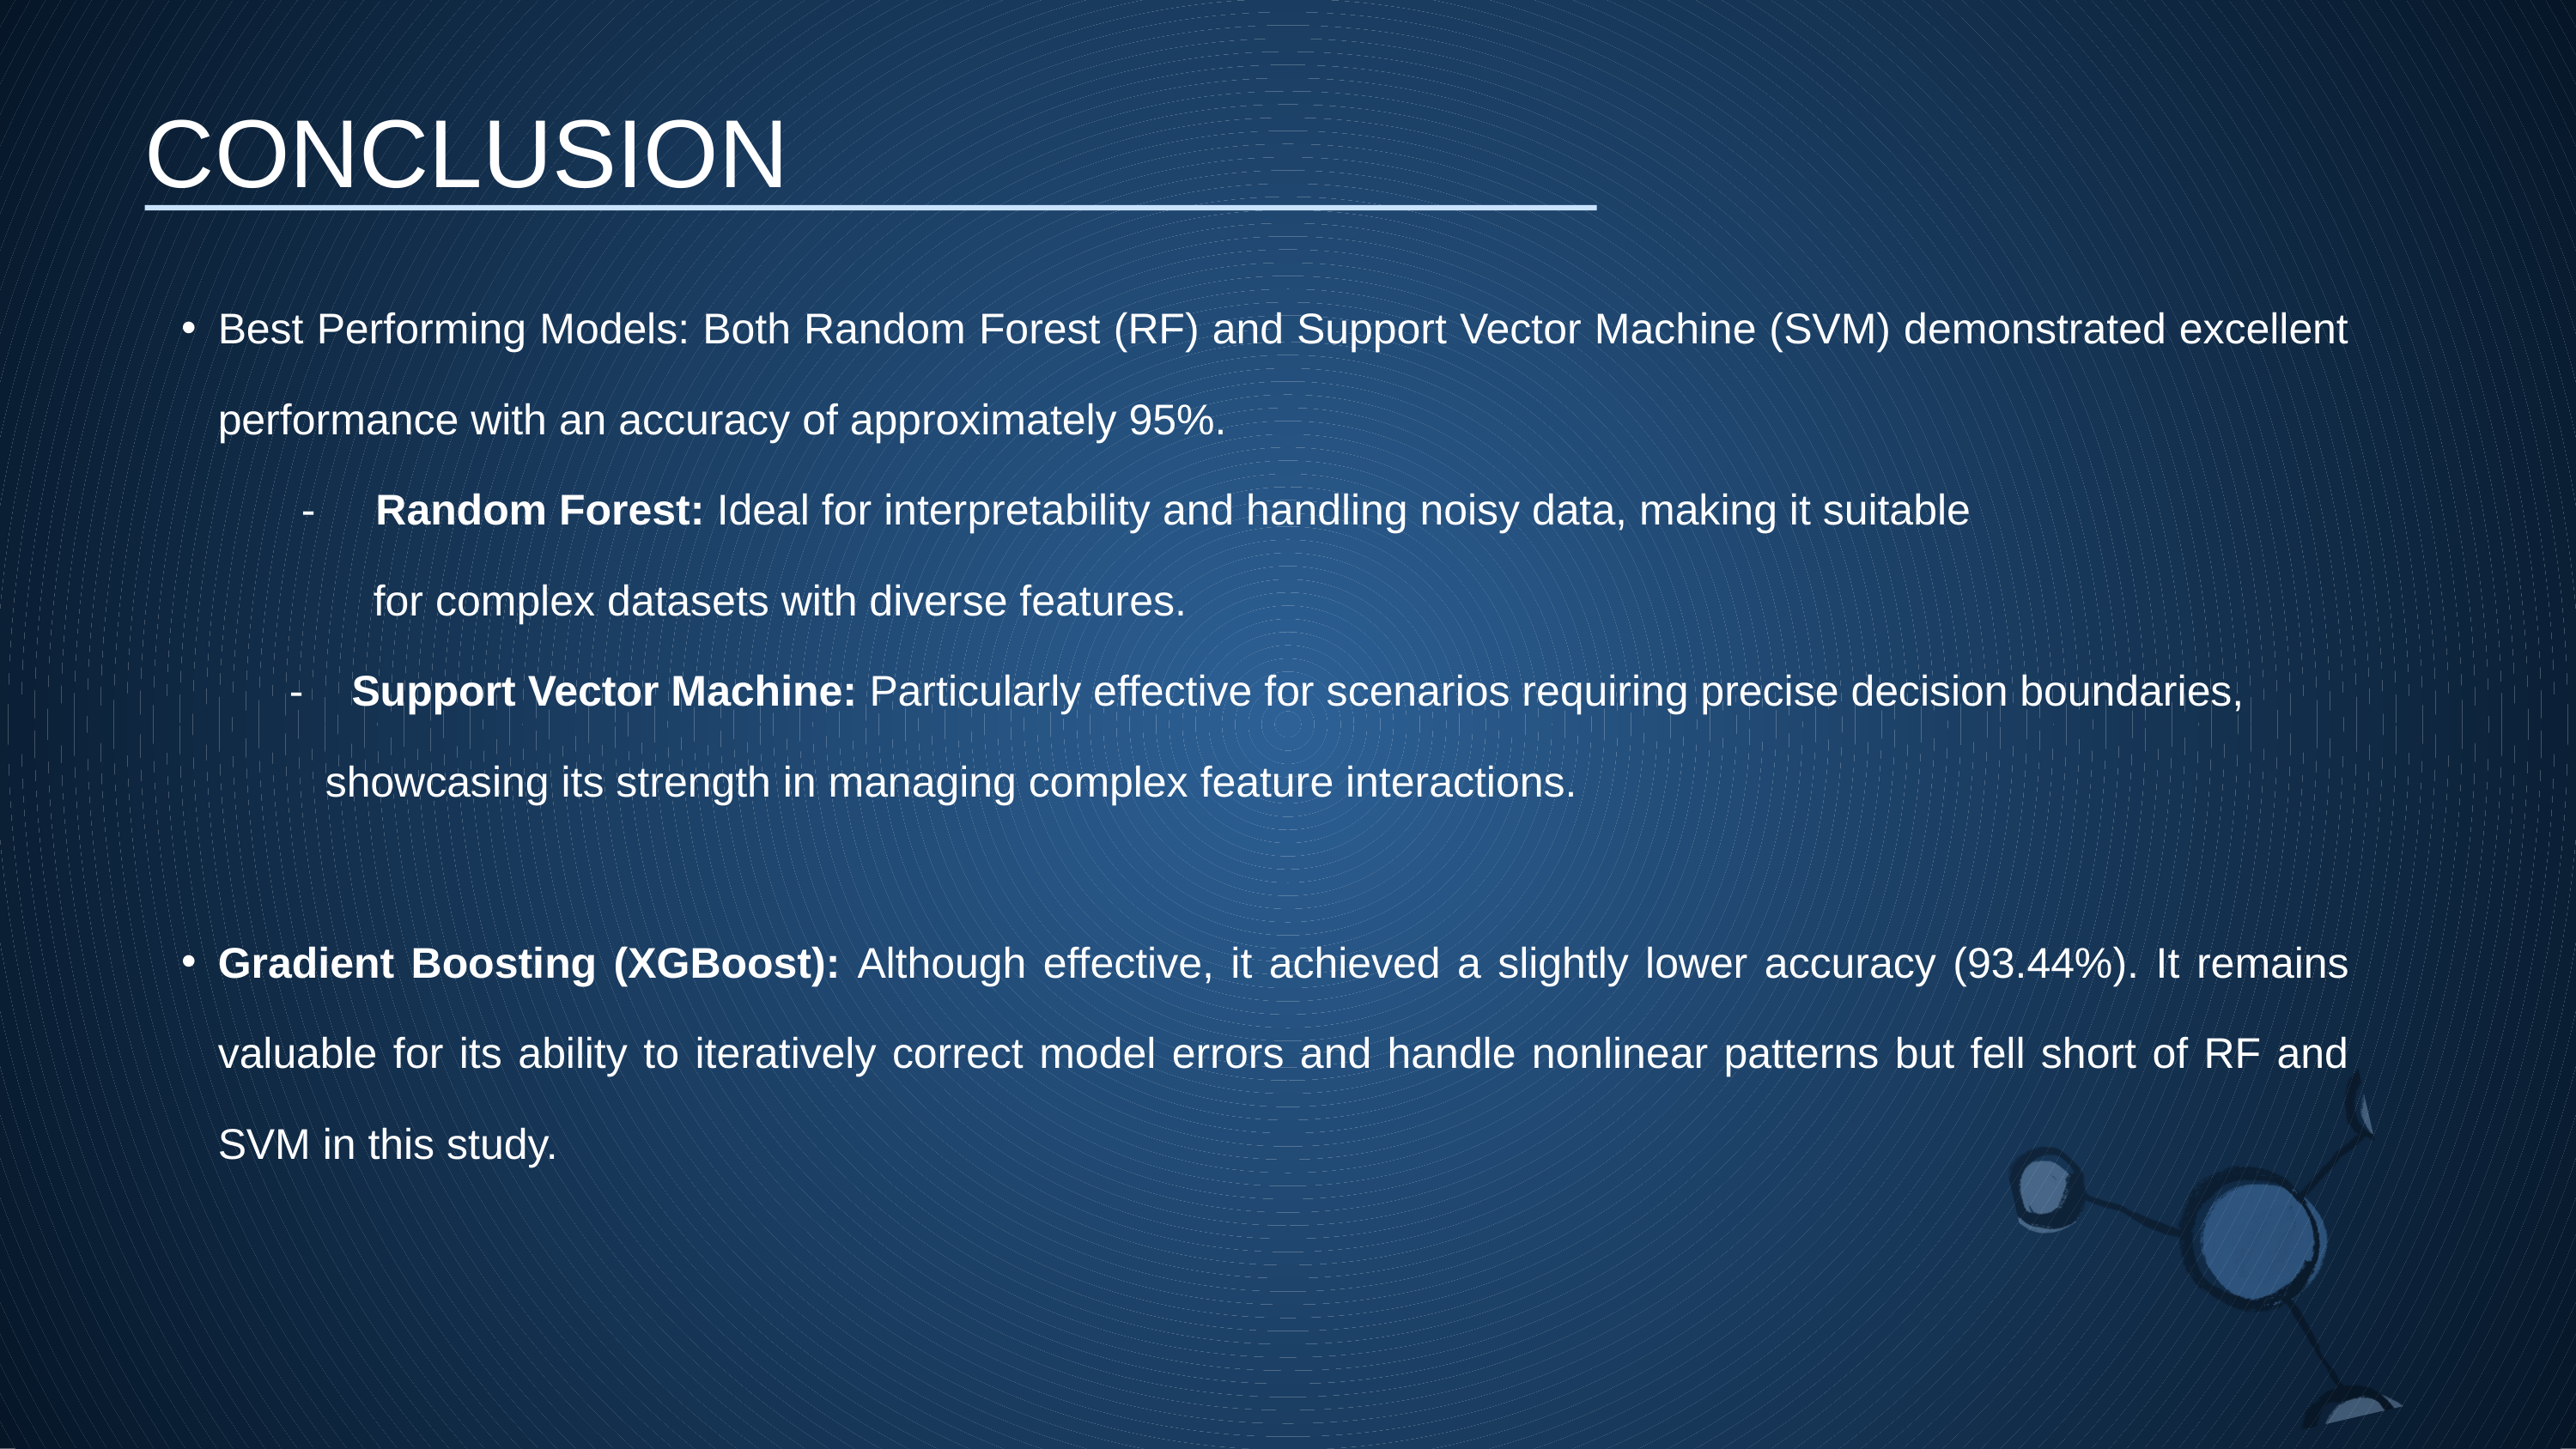

CONCLUSION

Best Performing Models: Both Random Forest (RF) and Support Vector Machine (SVM) demonstrated excellent performance with an accuracy of approximately 95%.
             -     Random Forest: Ideal for interpretability and handling noisy data, making it suitable
                   for complex datasets with diverse features.
            -    Support Vector Machine: Particularly effective for scenarios requiring precise decision boundaries,
               showcasing its strength in managing complex feature interactions.

Gradient Boosting (XGBoost): Although effective, it achieved a slightly lower accuracy (93.44%). It remains valuable for its ability to iteratively correct model errors and handle nonlinear patterns but fell short of RF and SVM in this study.